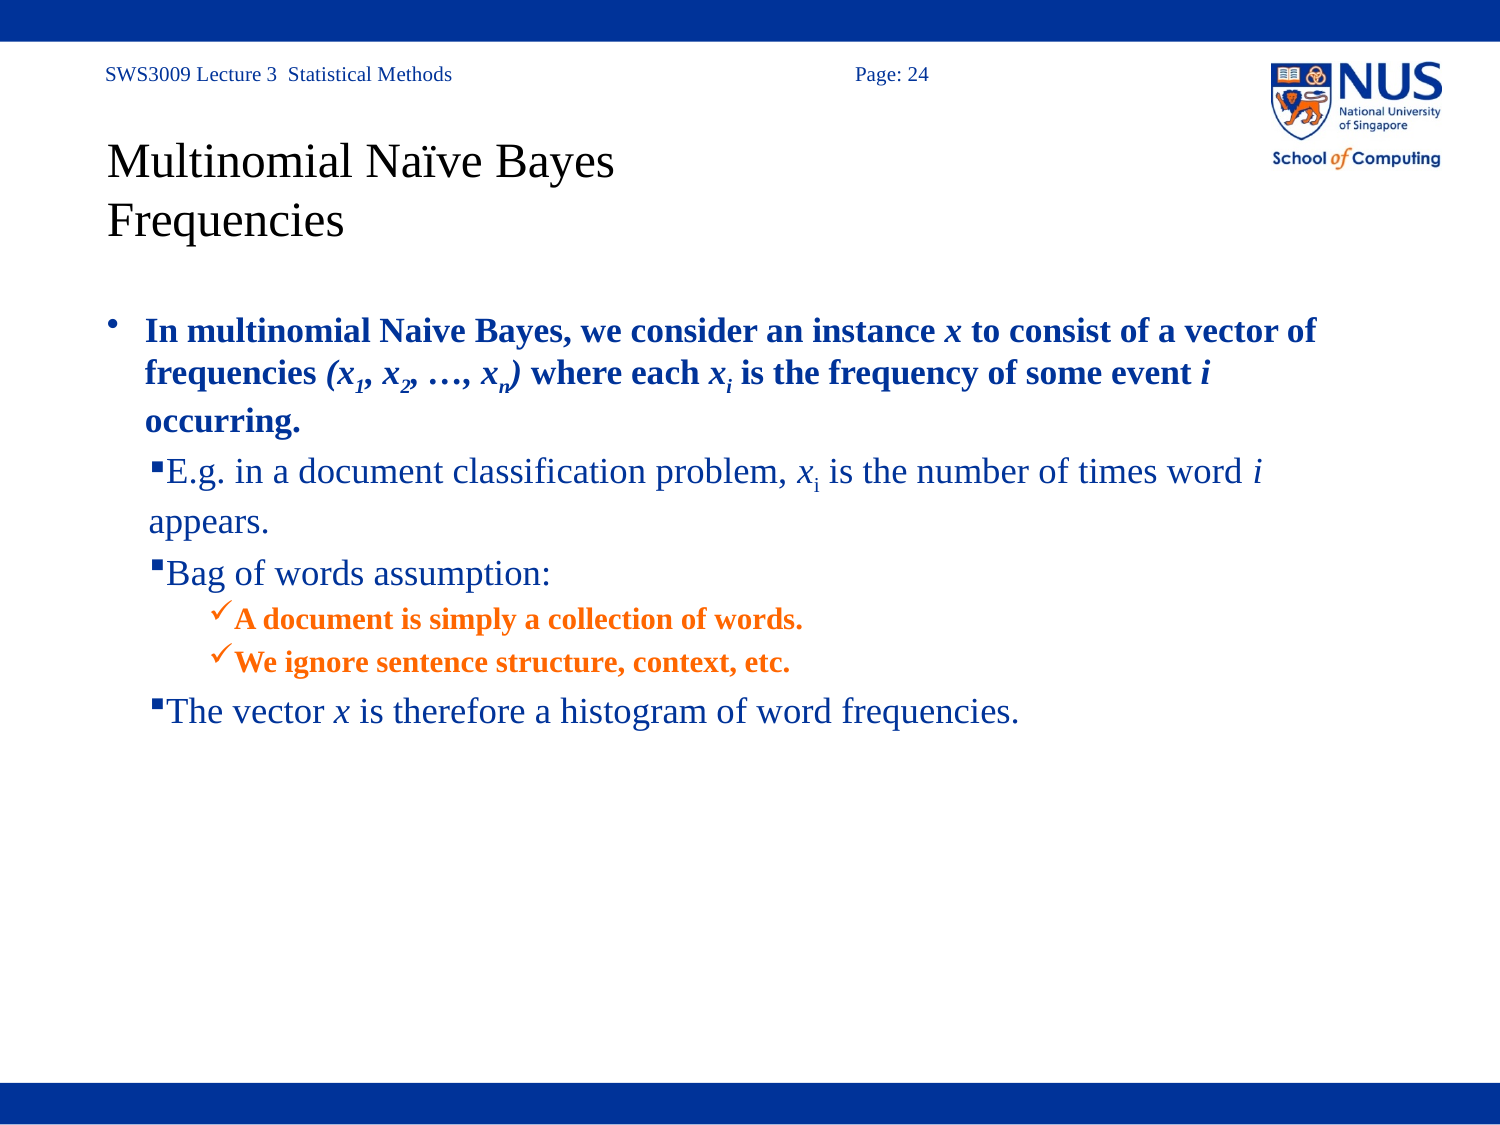

# Multinomial Naïve Bayes Frequencies
In multinomial Naive Bayes, we consider an instance x to consist of a vector of frequencies (x1, x2, …, xn) where each xi is the frequency of some event i occurring.
E.g. in a document classification problem, xi is the number of times word i appears.
Bag of words assumption:
A document is simply a collection of words.
We ignore sentence structure, context, etc.
The vector x is therefore a histogram of word frequencies.